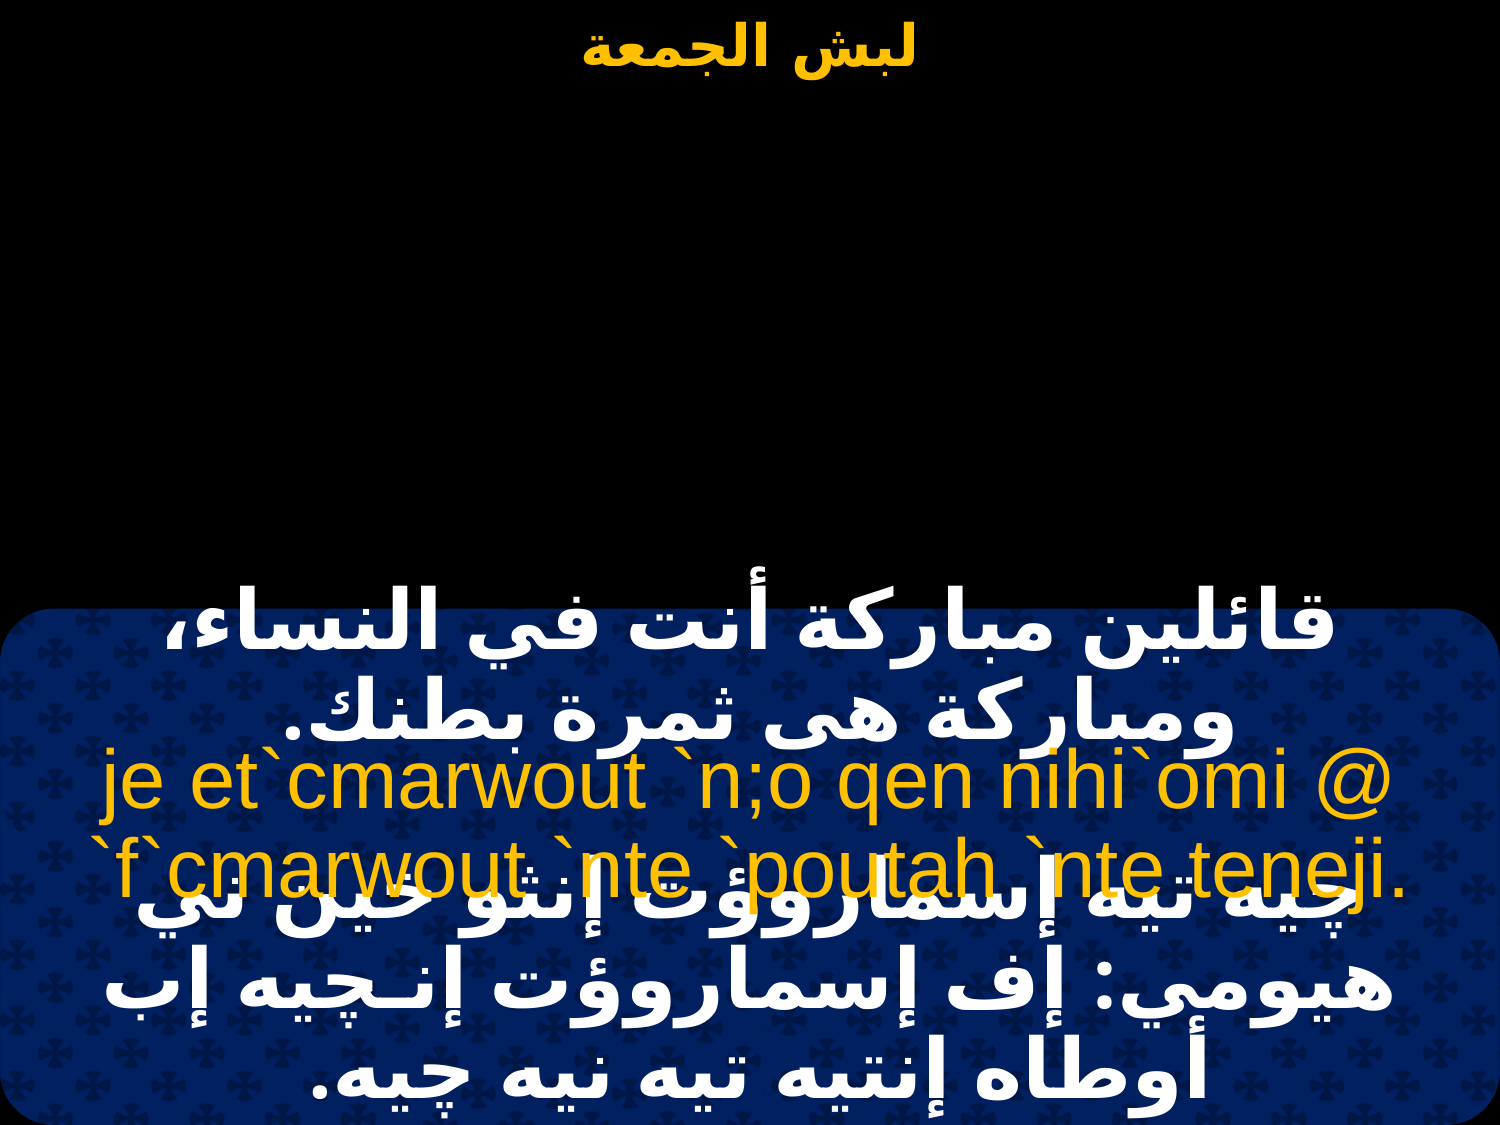

#
قائلين مباركة أنت في النساء، ومباركة هى ثمرة بطنك.
je et`cmarwout `n;o qen nihi`omi @ `f`cmarwout `nte `poutah `nte teneji.
چيه تيه إسماروؤت إنثو خين ني هيومي: إف إسماروؤت إنـچيه إب أوطاه إنتيه تيه نيه چيه.